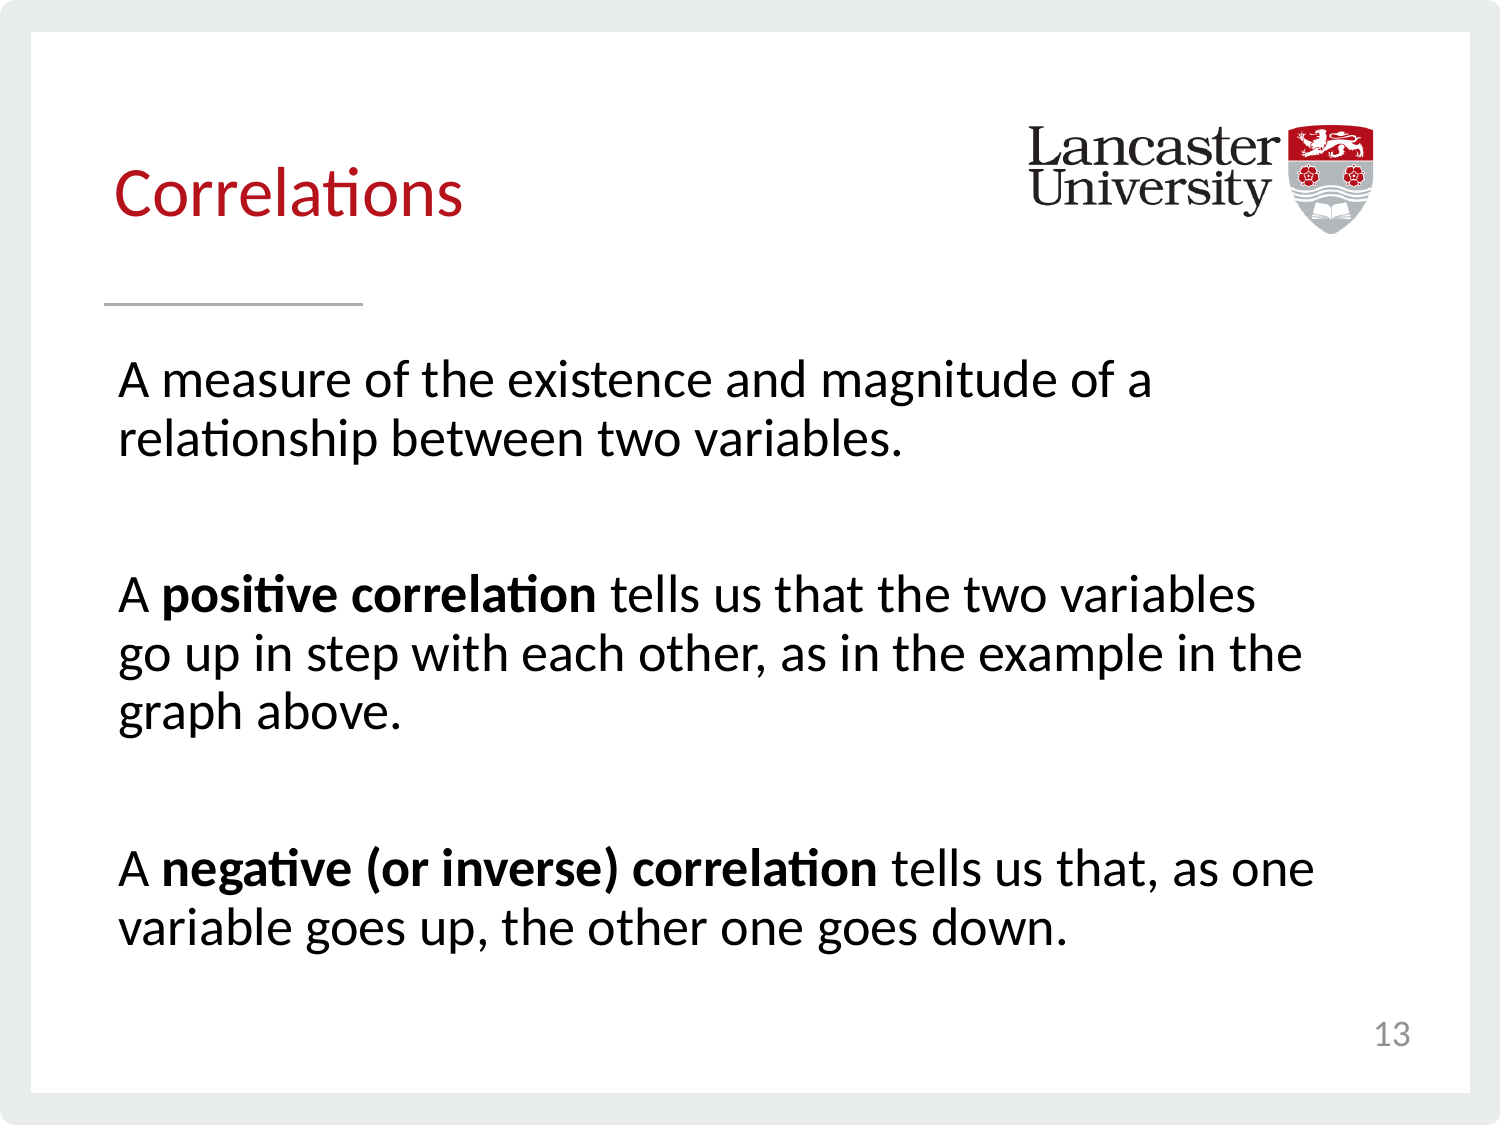

# Correlations
A measure of the existence and magnitude of a relationship between two variables.

A positive correlation tells us that the two variables go up in step with each other, as in the example in the graph above.

A negative (or inverse) correlation tells us that, as one variable goes up, the other one goes down.
13